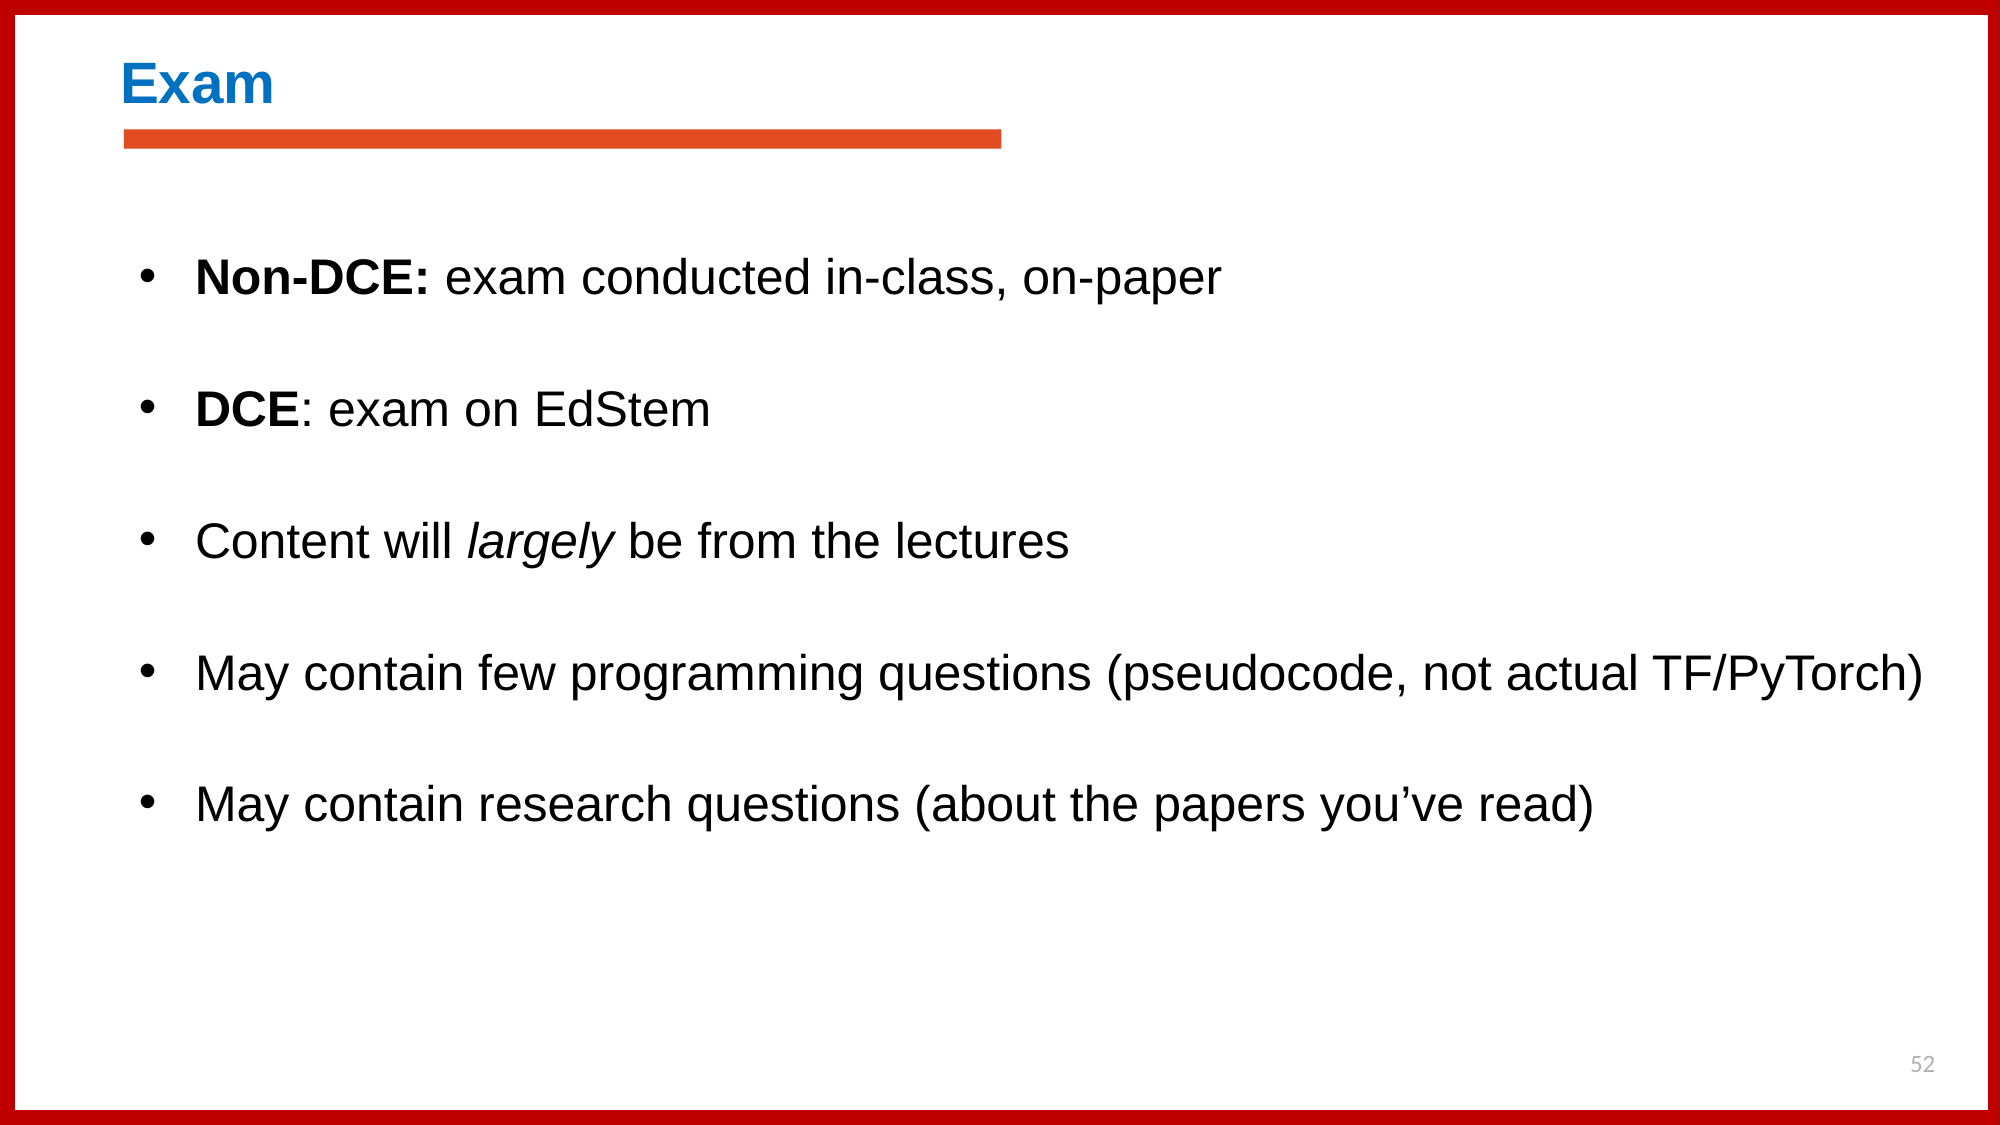

# Exam

Non-DCE: exam conducted in-class, on-paper
DCE: exam on EdStem
Content will largely be from the lectures
May contain few programming questions (pseudocode, not actual TF/PyTorch)
May contain research questions (about the papers you’ve read)
52